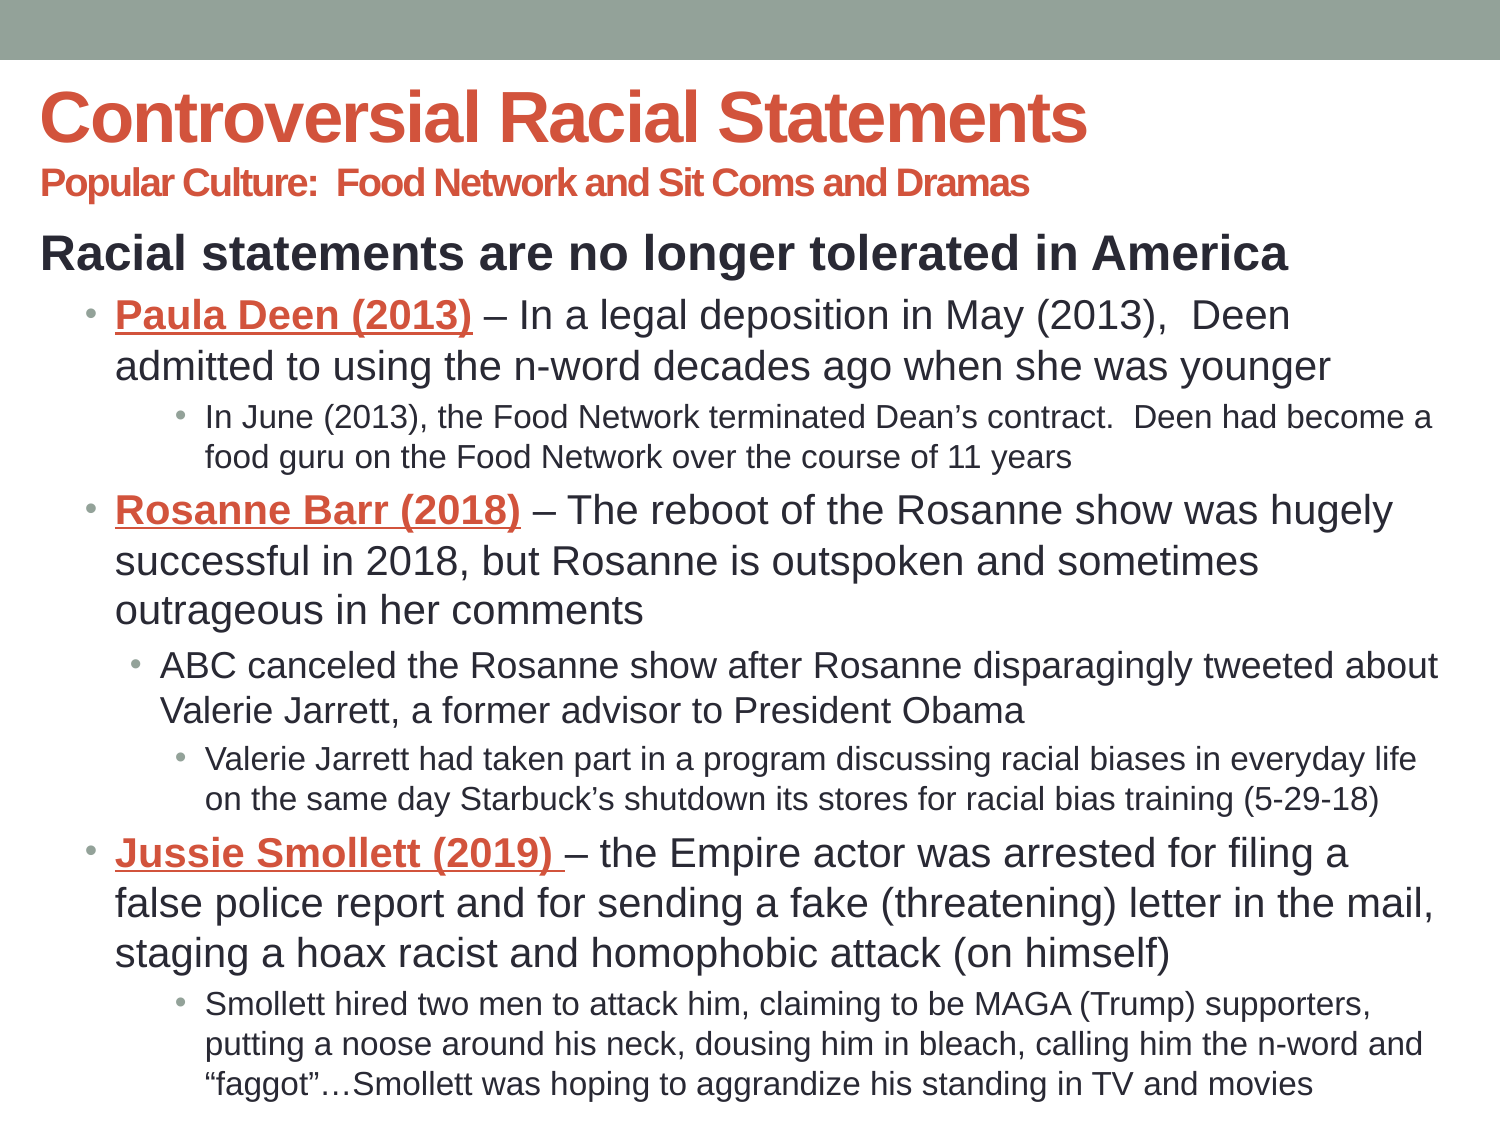

# Controversial Racial Statements Popular Culture:  Food Network and Sit Coms and Dramas
Racial statements are no longer tolerated in America
Paula Deen (2013) – In a legal deposition in May (2013),  Deen admitted to using the n-word decades ago when she was younger
In June (2013), the Food Network terminated Dean’s contract.  Deen had become a food guru on the Food Network over the course of 11 years
Rosanne Barr (2018) – The reboot of the Rosanne show was hugely successful in 2018, but Rosanne is outspoken and sometimes outrageous in her comments
ABC canceled the Rosanne show after Rosanne disparagingly tweeted about Valerie Jarrett, a former advisor to President Obama
Valerie Jarrett had taken part in a program discussing racial biases in everyday life on the same day Starbuck’s shutdown its stores for racial bias training (5-29-18)
Jussie Smollett (2019) – the Empire actor was arrested for filing a false police report and for sending a fake (threatening) letter in the mail, staging a hoax racist and homophobic attack (on himself)
Smollett hired two men to attack him, claiming to be MAGA (Trump) supporters, putting a noose around his neck, dousing him in bleach, calling him the n-word and “faggot”…Smollett was hoping to aggrandize his standing in TV and movies